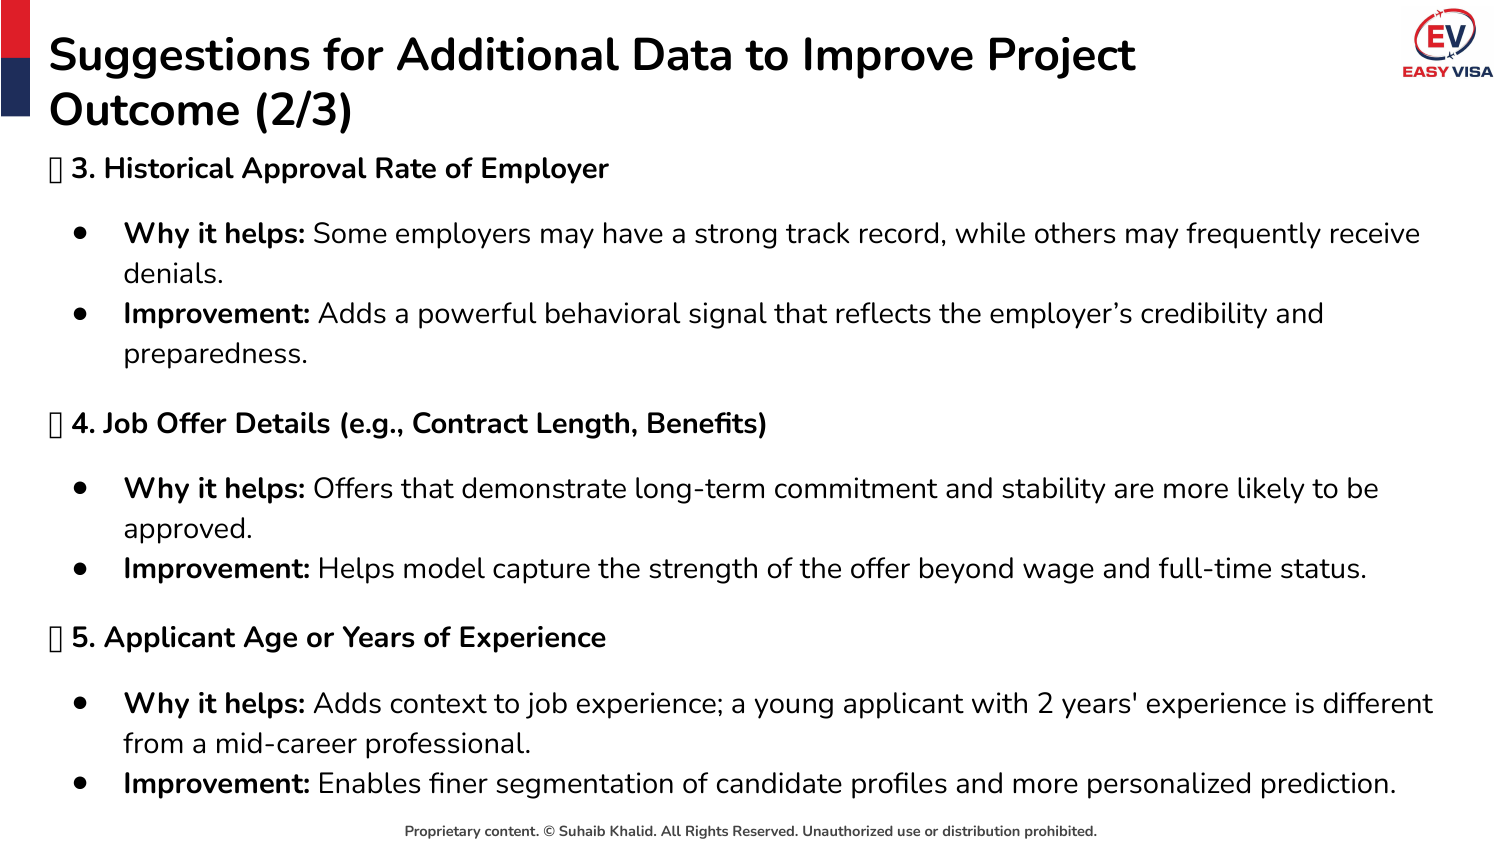

# Suggestions for Additional Data to Improve Project
Outcome (2/3)
🧩 3. Historical Approval Rate of Employer
Why it helps: Some employers may have a strong track record, while others may frequently receive denials.
Improvement: Adds a powerful behavioral signal that reflects the employer’s credibility and preparedness.
🧩 4. Job Offer Details (e.g., Contract Length, Benefits)
Why it helps: Offers that demonstrate long-term commitment and stability are more likely to be approved.
Improvement: Helps model capture the strength of the offer beyond wage and full-time status.
🧩 5. Applicant Age or Years of Experience
Why it helps: Adds context to job experience; a young applicant with 2 years' experience is different from a mid-career professional.
Improvement: Enables finer segmentation of candidate profiles and more personalized prediction.